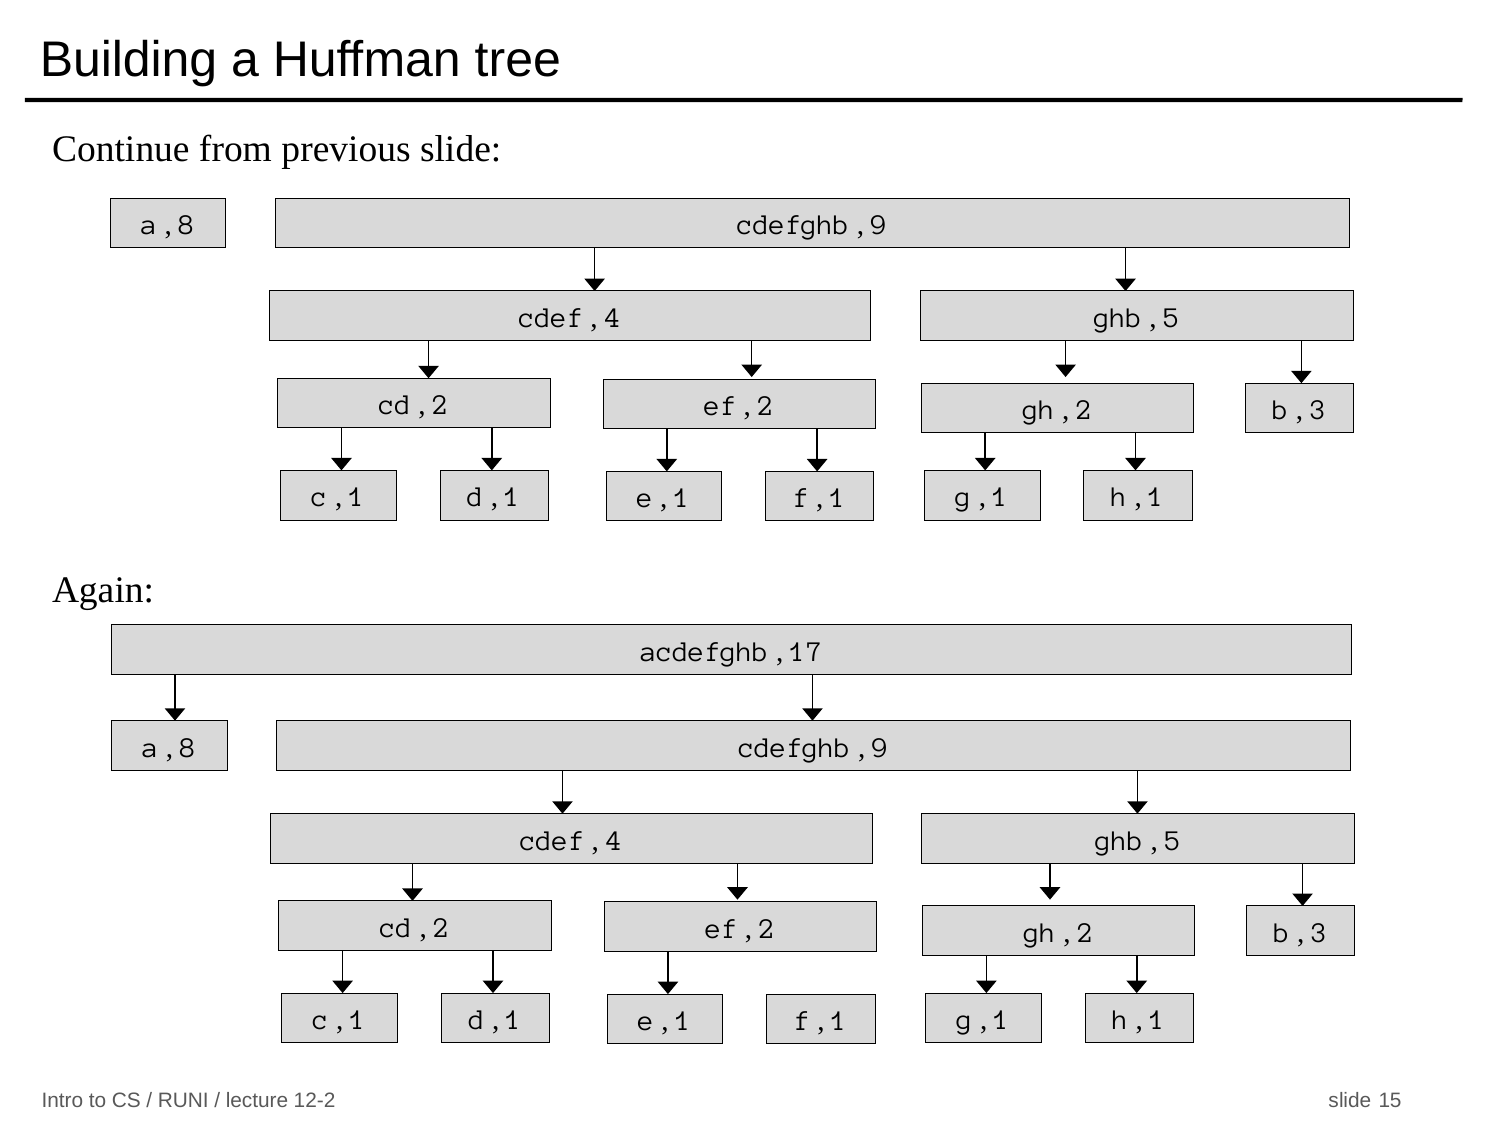

# Building a Huffman tree
Continue from previous slide:
a , 8
cdefghb , 9
cdef , 4
ghb , 5
cd , 2
ef , 2
gh , 2
b , 3
c , 1
d , 1
g , 1
h , 1
e , 1
f , 1
Again:
acdefghb , 17
a , 8
cdefghb , 9
cdef , 4
ghb , 5
cd , 2
ef , 2
gh , 2
b , 3
c , 1
d , 1
g , 1
h , 1
e , 1
f , 1